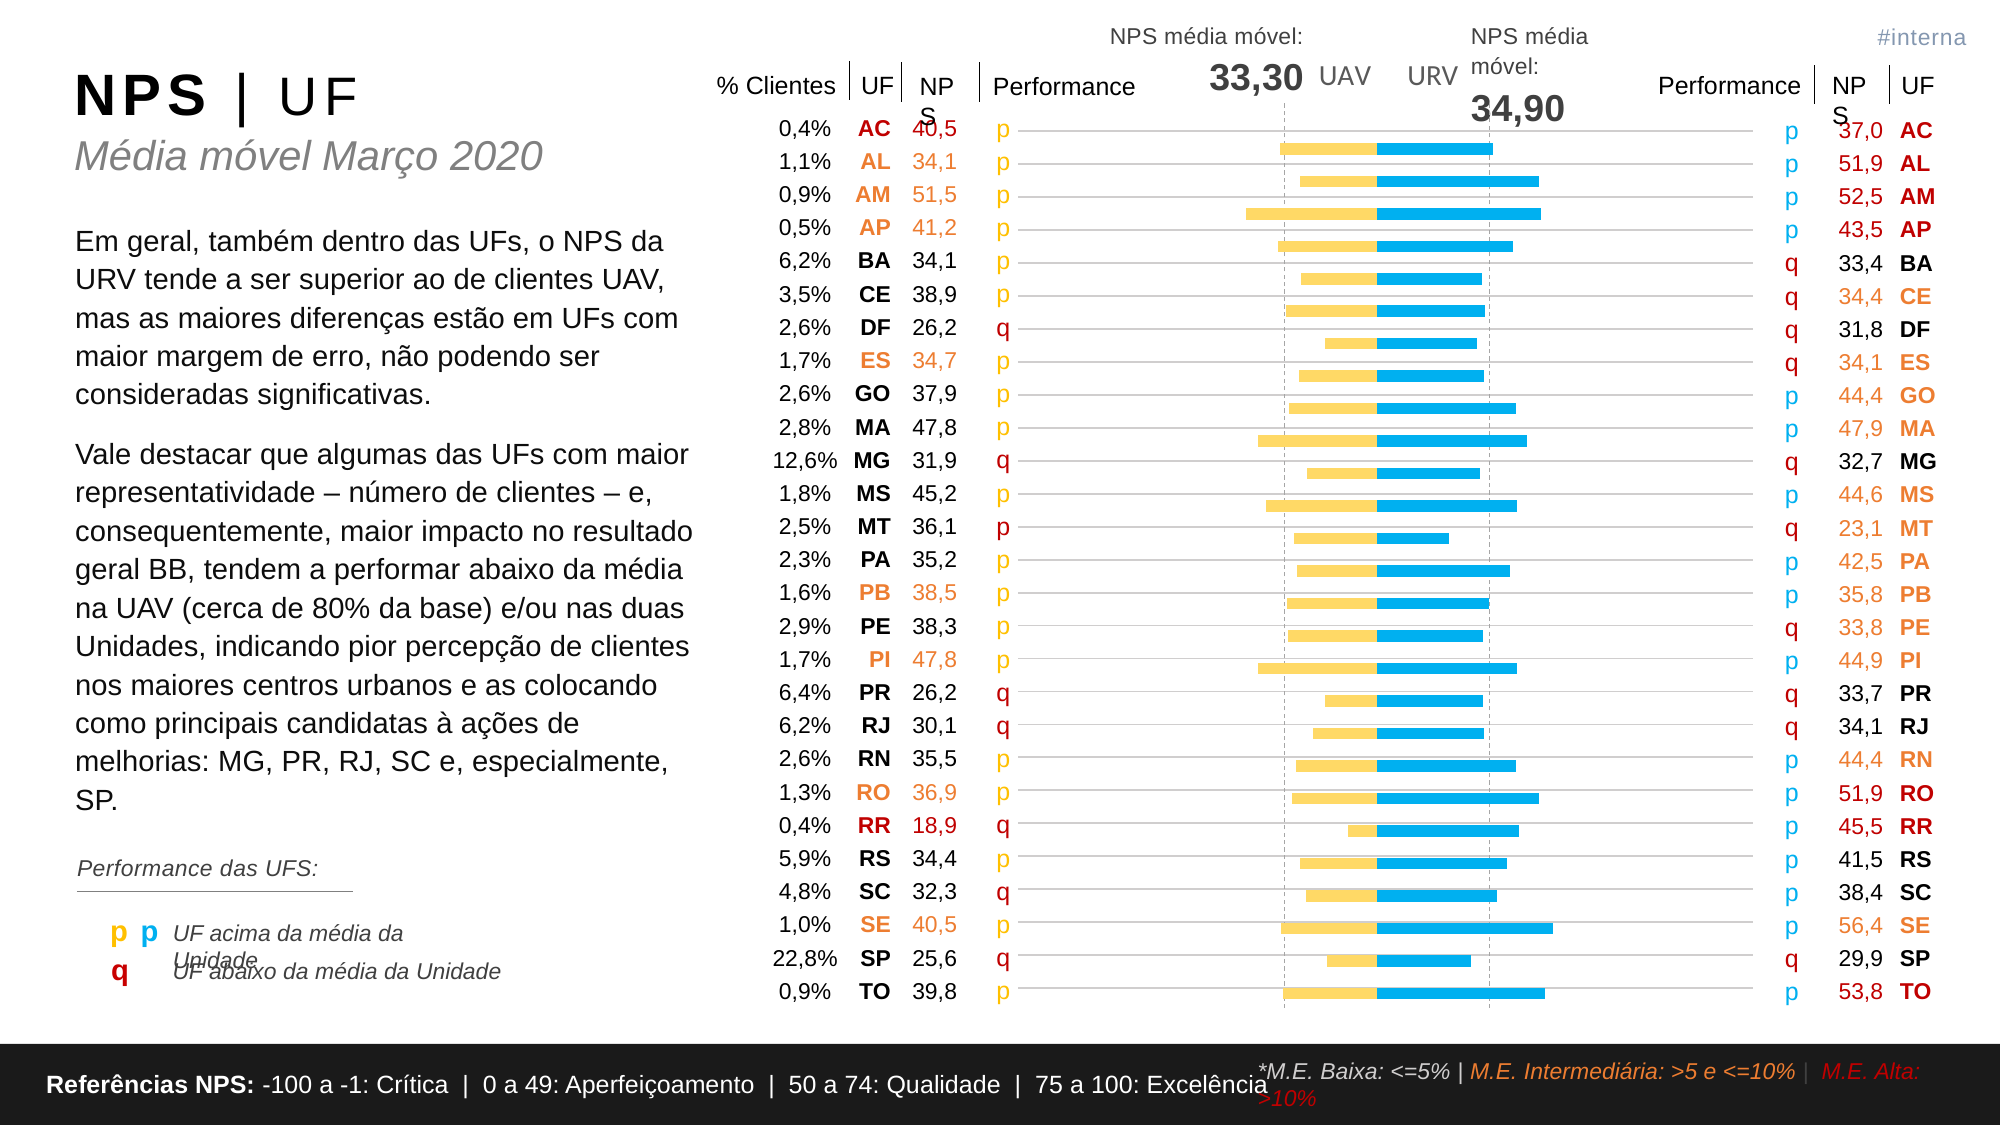

#interna
NPS média móvel:
33,30
NPS média móvel:
34,90

### Chart: UAV

| Category |  |
|---|---|

### Chart: URV

| Category |  |
|---|---|
# NPS | UF
UF
% Clientes
NPS
Performance
Performance
NPS
UF
| 0,4% | AC | 40,5 | p |
| --- | --- | --- | --- |
| 1,1% | AL | 34,1 | p |
| 0,9% | AM | 51,5 | p |
| 0,5% | AP | 41,2 | p |
| 6,2% | BA | 34,1 | p |
| 3,5% | CE | 38,9 | p |
| 2,6% | DF | 26,2 | q |
| 1,7% | ES | 34,7 | p |
| 2,6% | GO | 37,9 | p |
| 2,8% | MA | 47,8 | p |
| 12,6% | MG | 31,9 | q |
| 1,8% | MS | 45,2 | p |
| 2,5% | MT | 36,1 | p |
| 2,3% | PA | 35,2 | p |
| 1,6% | PB | 38,5 | p |
| 2,9% | PE | 38,3 | p |
| 1,7% | PI | 47,8 | p |
| 6,4% | PR | 26,2 | q |
| 6,2% | RJ | 30,1 | q |
| 2,6% | RN | 35,5 | p |
| 1,3% | RO | 36,9 | p |
| 0,4% | RR | 18,9 | q |
| 5,9% | RS | 34,4 | p |
| 4,8% | SC | 32,3 | q |
| 1,0% | SE | 40,5 | p |
| 22,8% | SP | 25,6 | q |
| 0,9% | TO | 39,8 | p |
| p | 37,0 | AC |
| --- | --- | --- |
| p | 51,9 | AL |
| p | 52,5 | AM |
| p | 43,5 | AP |
| q | 33,4 | BA |
| q | 34,4 | CE |
| q | 31,8 | DF |
| q | 34,1 | ES |
| p | 44,4 | GO |
| p | 47,9 | MA |
| q | 32,7 | MG |
| p | 44,6 | MS |
| q | 23,1 | MT |
| p | 42,5 | PA |
| p | 35,8 | PB |
| q | 33,8 | PE |
| p | 44,9 | PI |
| q | 33,7 | PR |
| q | 34,1 | RJ |
| p | 44,4 | RN |
| p | 51,9 | RO |
| p | 45,5 | RR |
| p | 41,5 | RS |
| p | 38,4 | SC |
| p | 56,4 | SE |
| q | 29,9 | SP |
| p | 53,8 | TO |
Média móvel Março 2020
|  |
| --- |
|  |
|  |
|  |
|  |
|  |
|  |
|  |
|  |
|  |
|  |
|  |
|  |
|  |
|  |
|  |
|  |
|  |
|  |
|  |
|  |
|  |
|  |
|  |
|  |
|  |
Em geral, também dentro das UFs, o NPS da URV tende a ser superior ao de clientes UAV, mas as maiores diferenças estão em UFs com maior margem de erro, não podendo ser consideradas significativas.
Vale destacar que algumas das UFs com maior representatividade – número de clientes – e, consequentemente, maior impacto no resultado geral BB, tendem a performar abaixo da média na UAV (cerca de 80% da base) e/ou nas duas Unidades, indicando pior percepção de clientes nos maiores centros urbanos e as colocando como principais candidatas à ações de melhorias: MG, PR, RJ, SC e, especialmente, SP.
Performance das UFS:
p
p
UF acima da média da Unidade
q
UF abaixo da média da Unidade

*M.E. Baixa: <=5% | M.E. Intermediária: >5 e <=10% |  M.E. Alta: >10%
Referências NPS: -100 a -1: Crítica  |  0 a 49: Aperfeiçoamento  |  50 a 74: Qualidade  |  75 a 100: Excelência